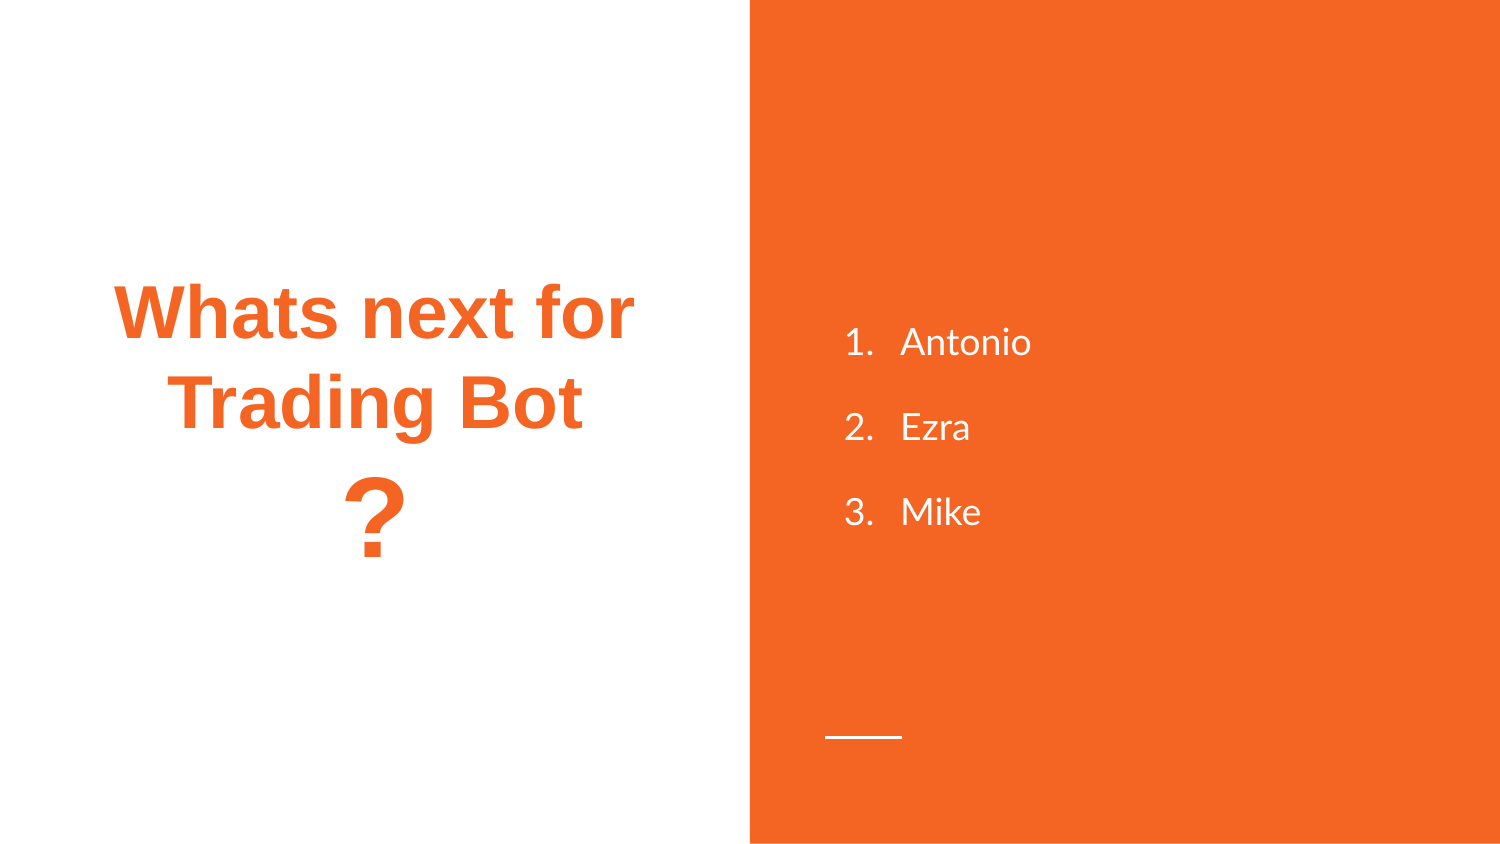

Antonio
Ezra
Mike
# Whats next for Trading Bot
?